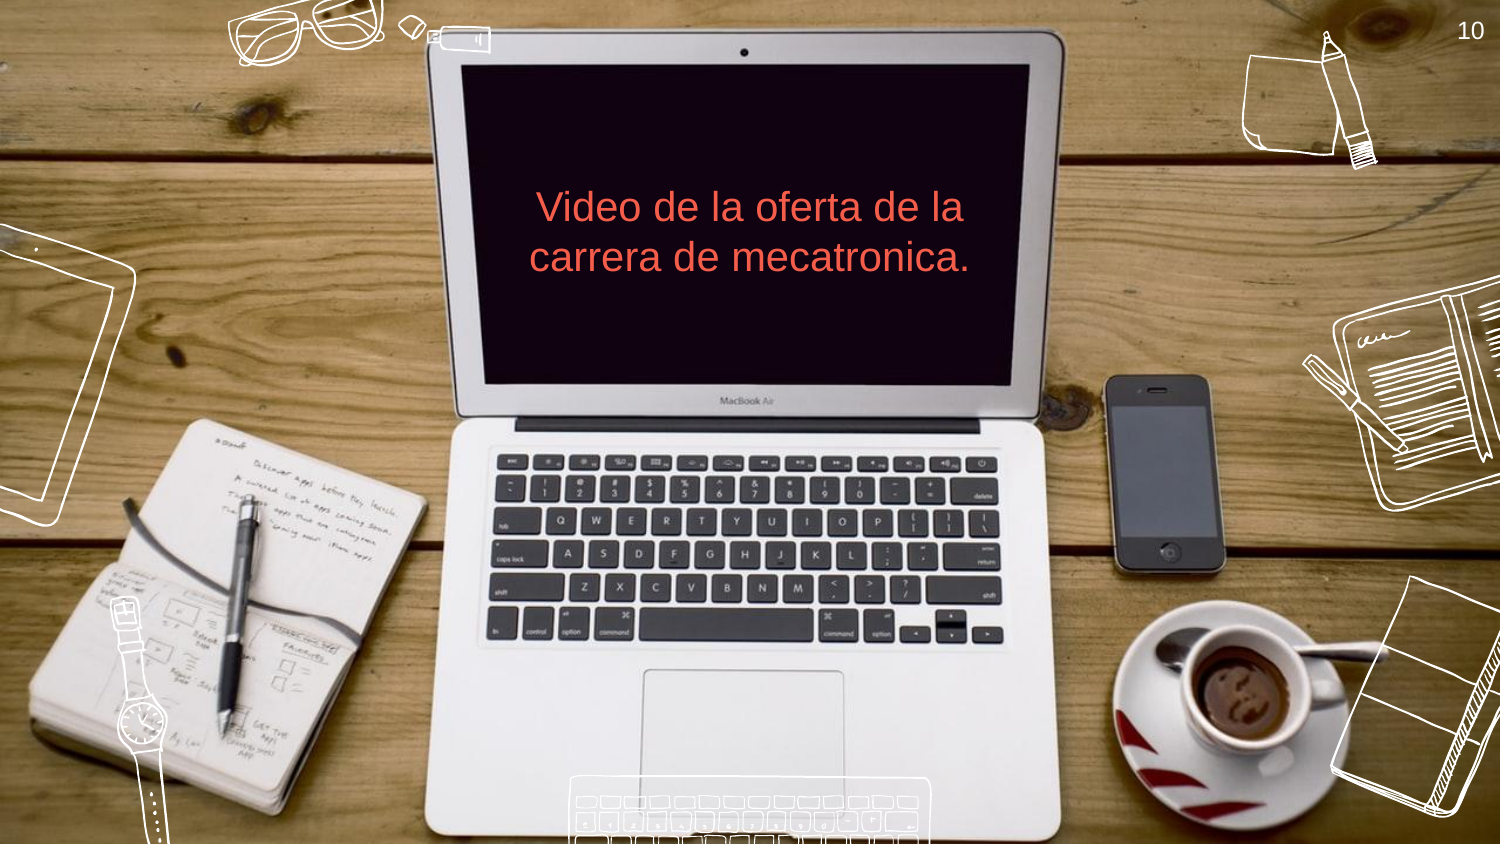

10
Video de la oferta de la carrera de mecatronica.